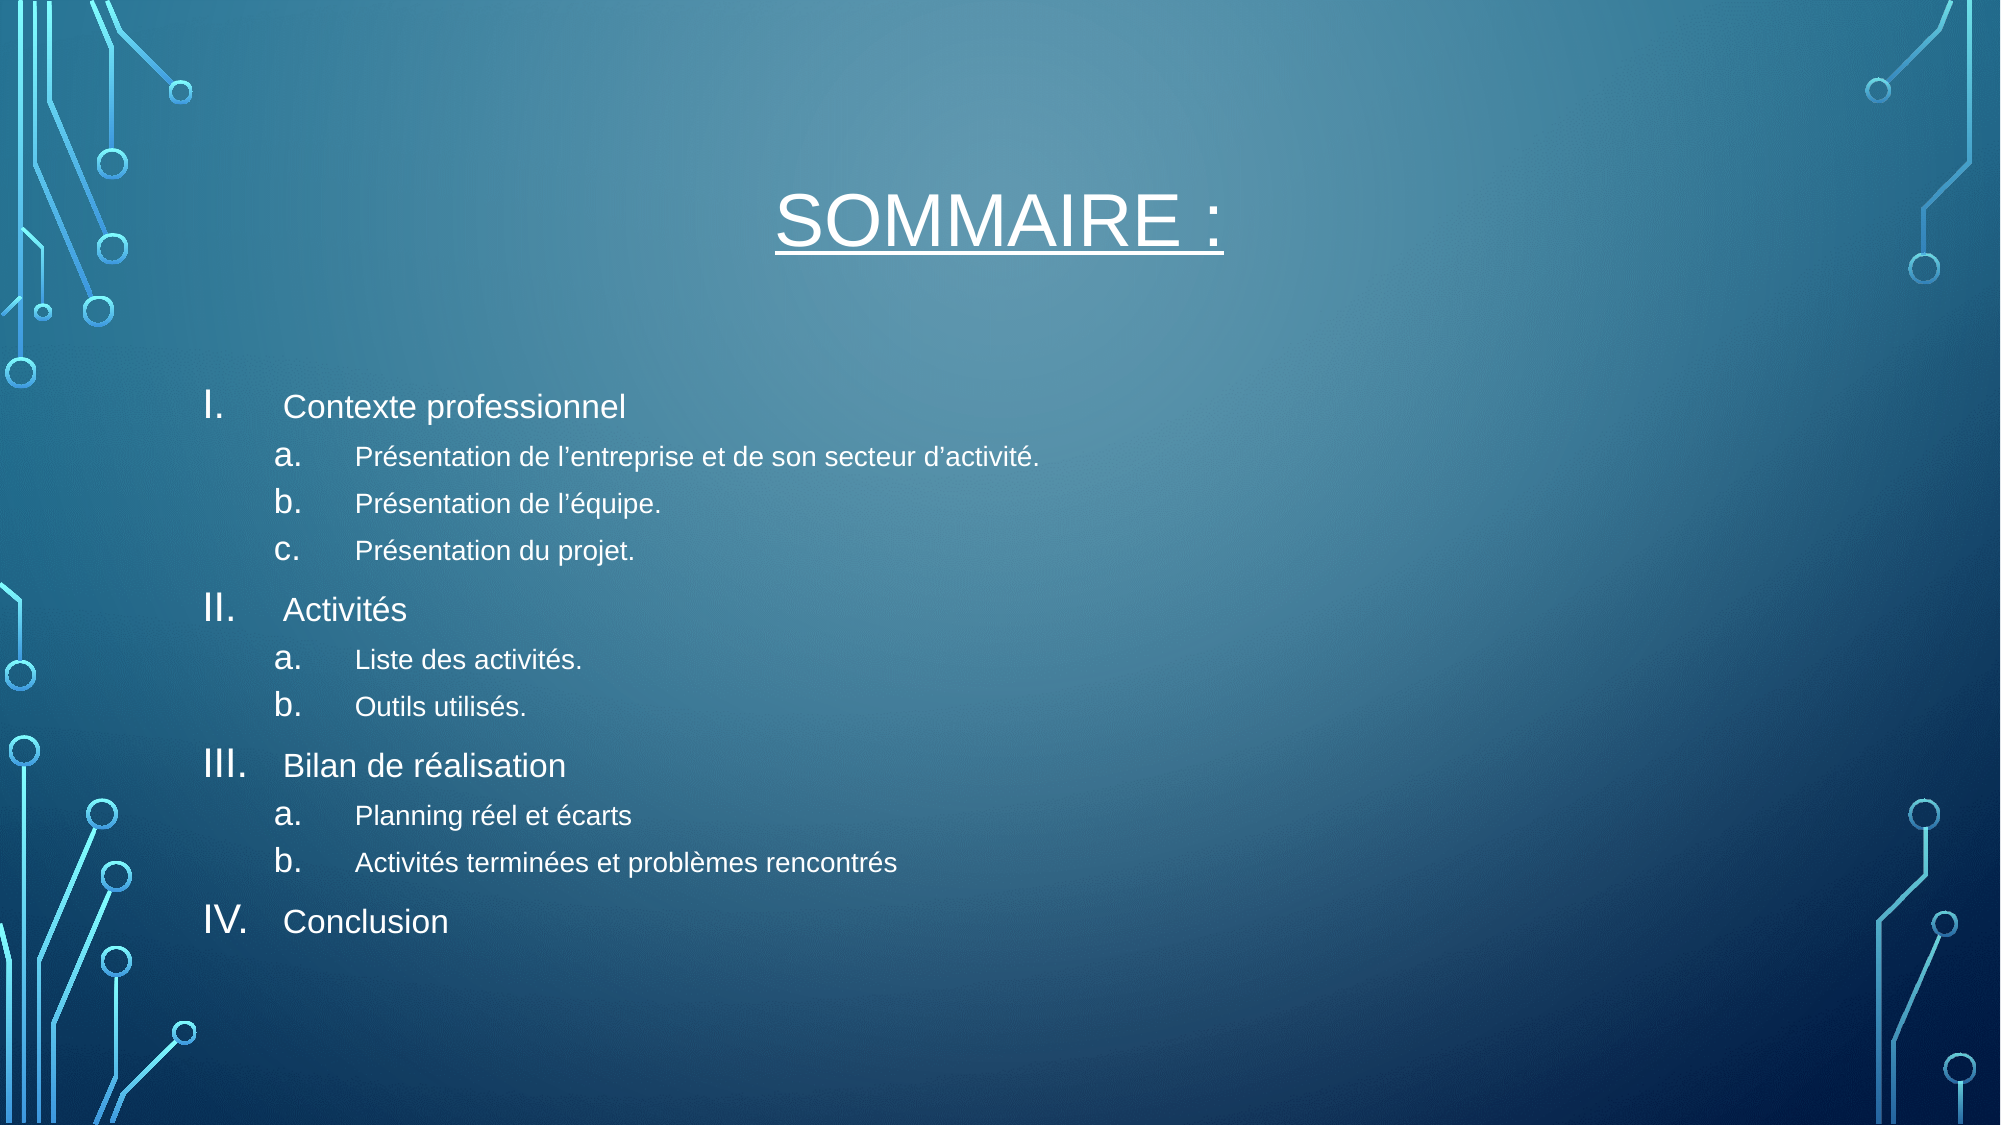

# Sommaire :
Contexte professionnel
Présentation de l’entreprise et de son secteur d’activité.
Présentation de l’équipe.
Présentation du projet.
Activités
Liste des activités.
Outils utilisés.
Bilan de réalisation
Planning réel et écarts
Activités terminées et problèmes rencontrés
Conclusion